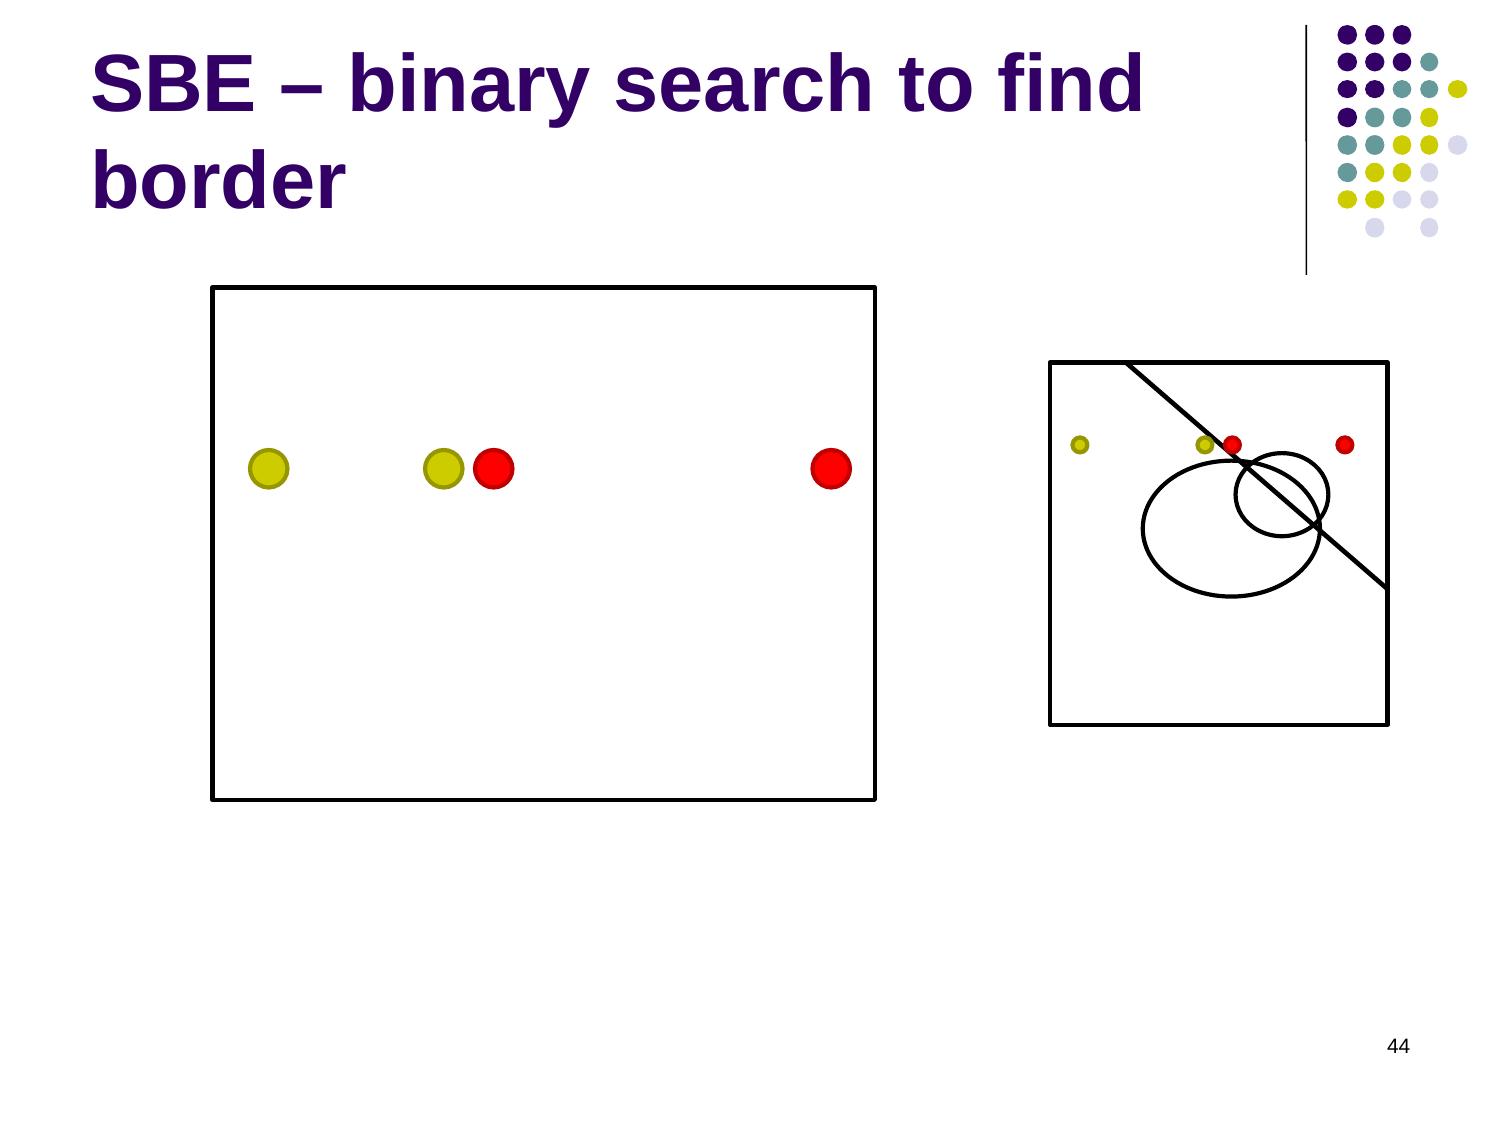

# SBE – binary search to find border

44